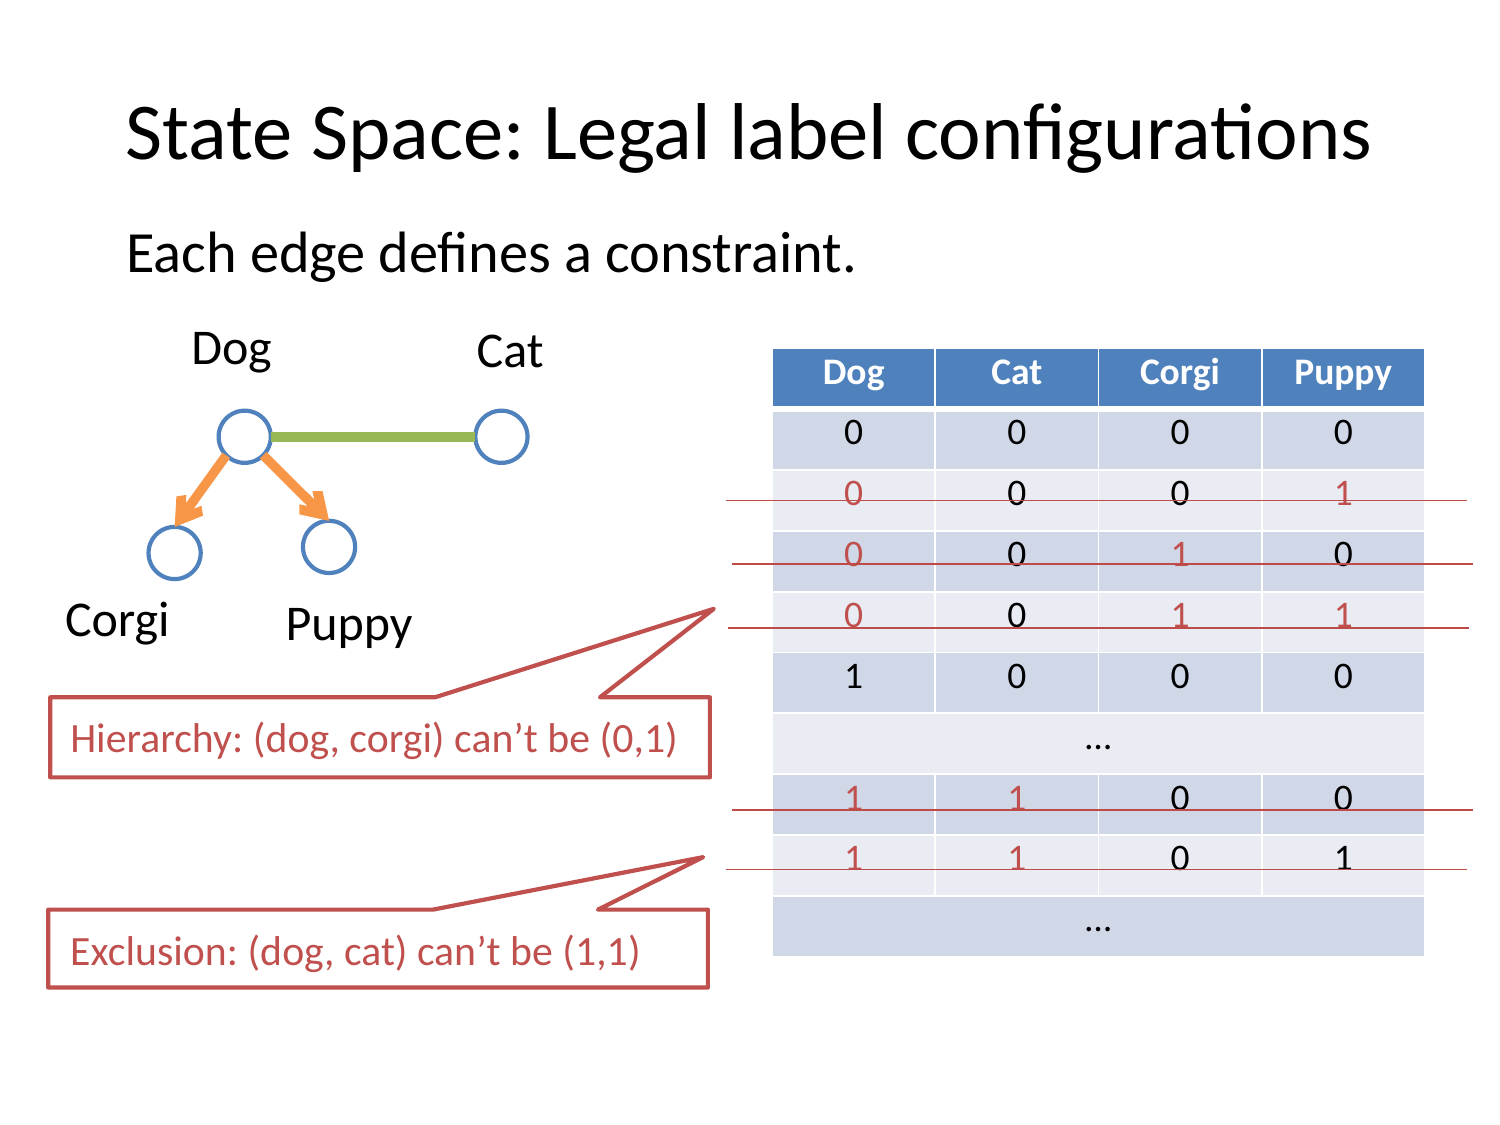

# State Space: Legal label configurations
Each edge defines a constraint.
Dog
Cat
| Dog | Cat | Corgi | Puppy |
| --- | --- | --- | --- |
| 0 | 0 | 0 | 0 |
| 0 | 0 | 0 | 1 |
| 0 | 0 | 1 | 0 |
| 0 | 0 | 1 | 1 |
| 1 | 0 | 0 | 0 |
| … |  |  |  |
| 1 | 1 | 0 | 0 |
| 1 | 1 | 0 | 1 |
| … |  |  |  |

Corgi
Puppy

Hierarchy: (dog, corgi) can’t be (0,1)

Exclusion: (dog, cat) can’t be (1,1)